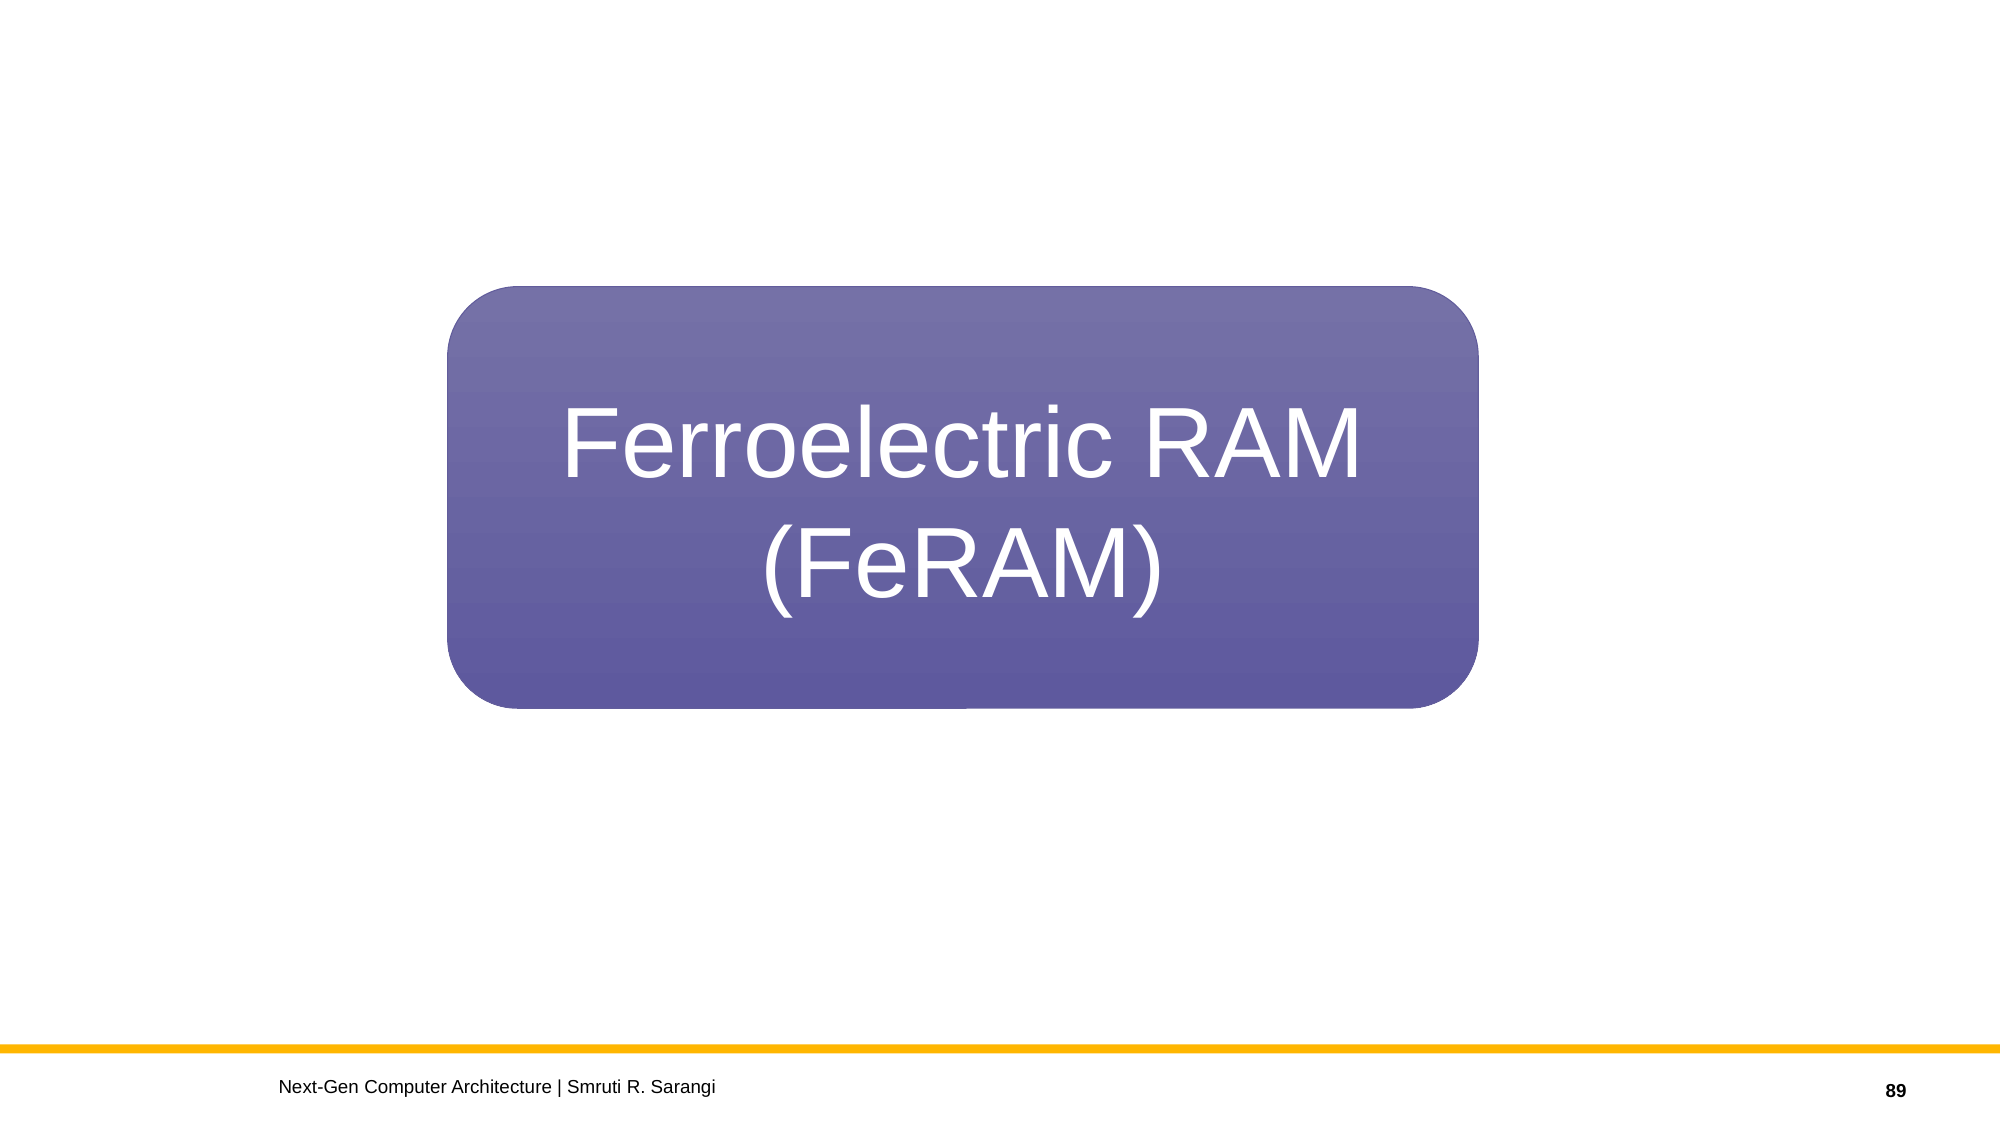

Ferroelectric RAM (FeRAM)
Next-Gen Computer Architecture | Smruti R. Sarangi
89